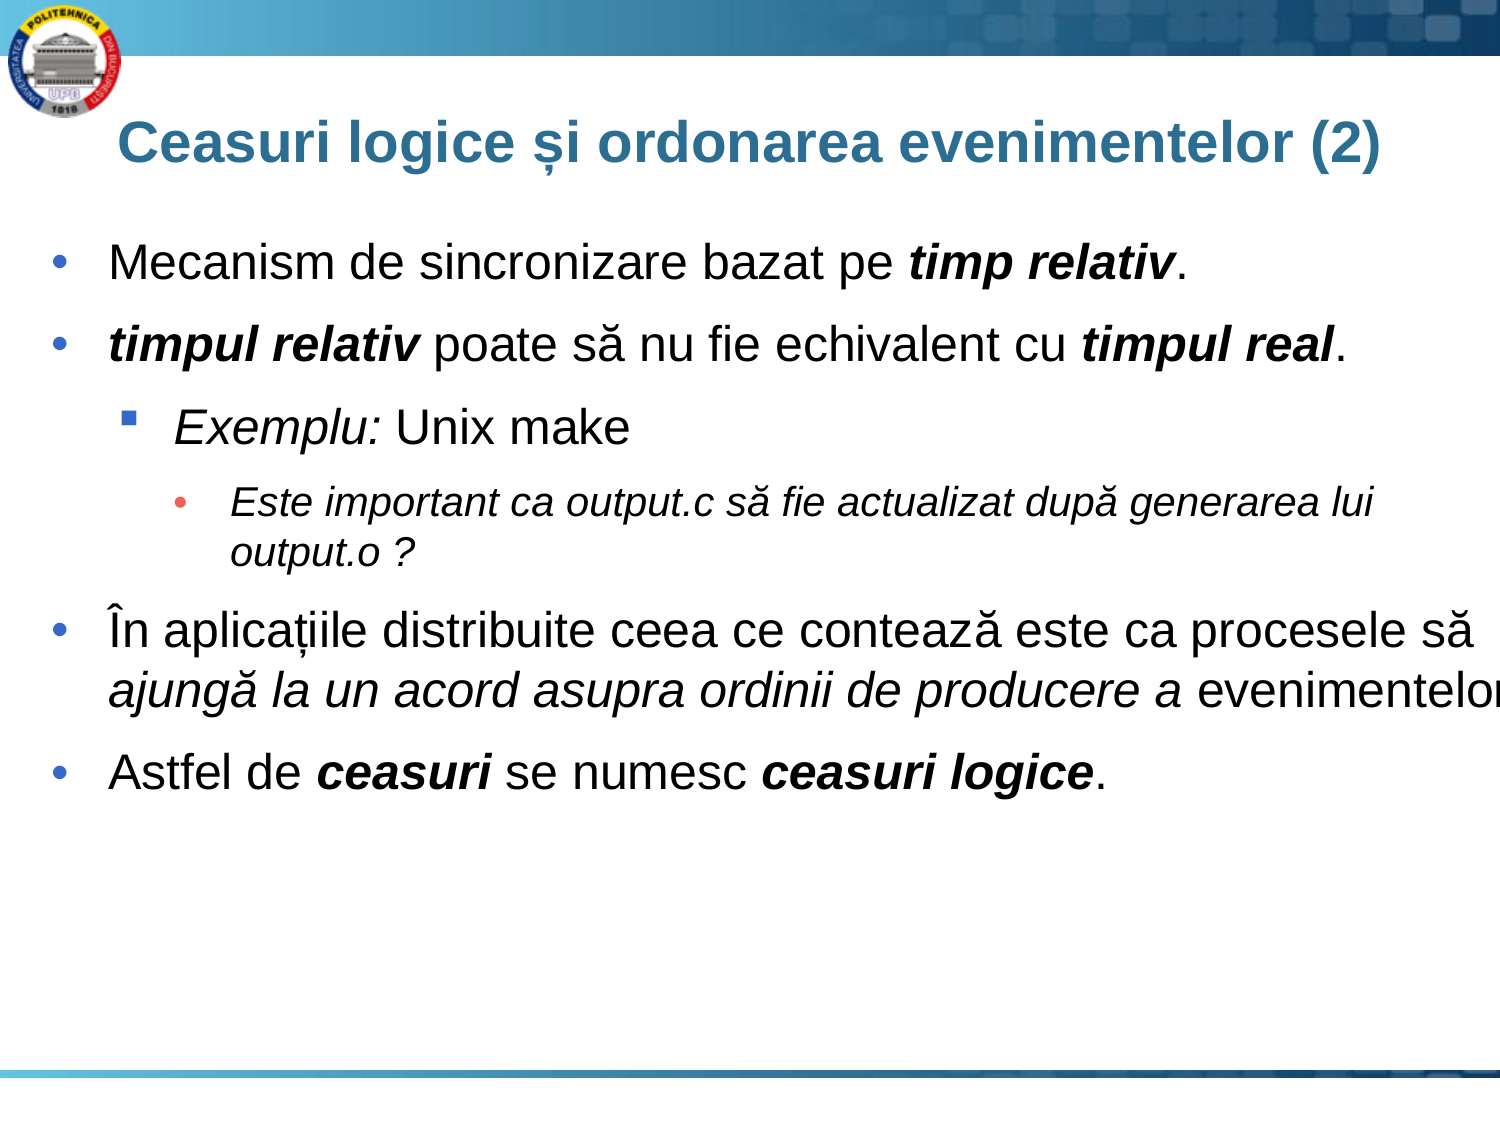

# Ceasuri logice și ordonarea evenimentelor (2)
Mecanism de sincronizare bazat pe timp relativ.
timpul relativ poate să nu fie echivalent cu timpul real.
Exemplu: Unix make
Este important ca output.c să fie actualizat după generarea lui output.o ?
În aplicațiile distribuite ceea ce contează este ca procesele să ajungă la un acord asupra ordinii de producere a evenimentelor.
Astfel de ceasuri se numesc ceasuri logice.